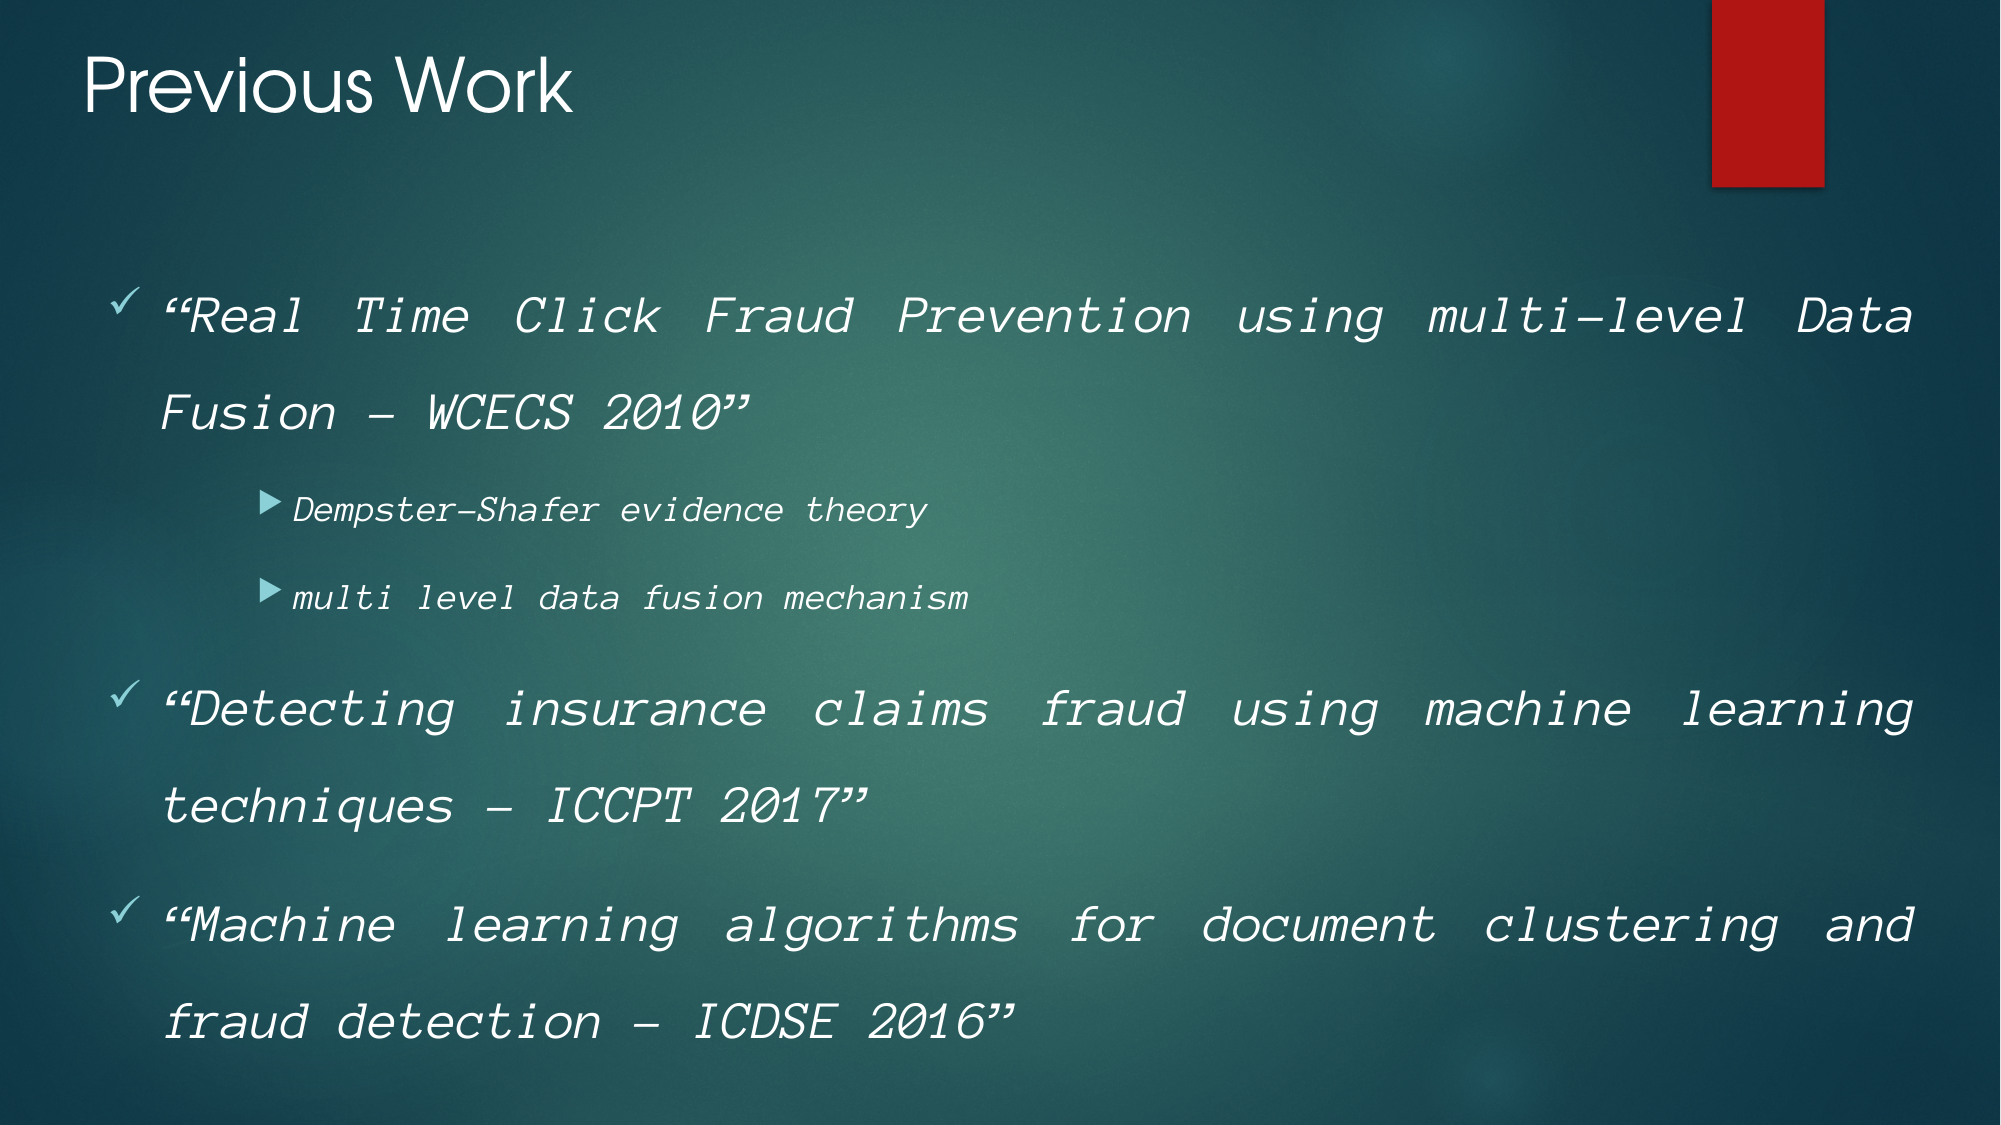

Previous Work
“Real Time Click Fraud Prevention using multi-level Data Fusion – WCECS 2010”
Dempster-Shafer evidence theory
multi level data fusion mechanism
“Detecting insurance claims fraud using machine learning techniques – ICCPT 2017”
“Machine learning algorithms for document clustering and fraud detection – ICDSE 2016”